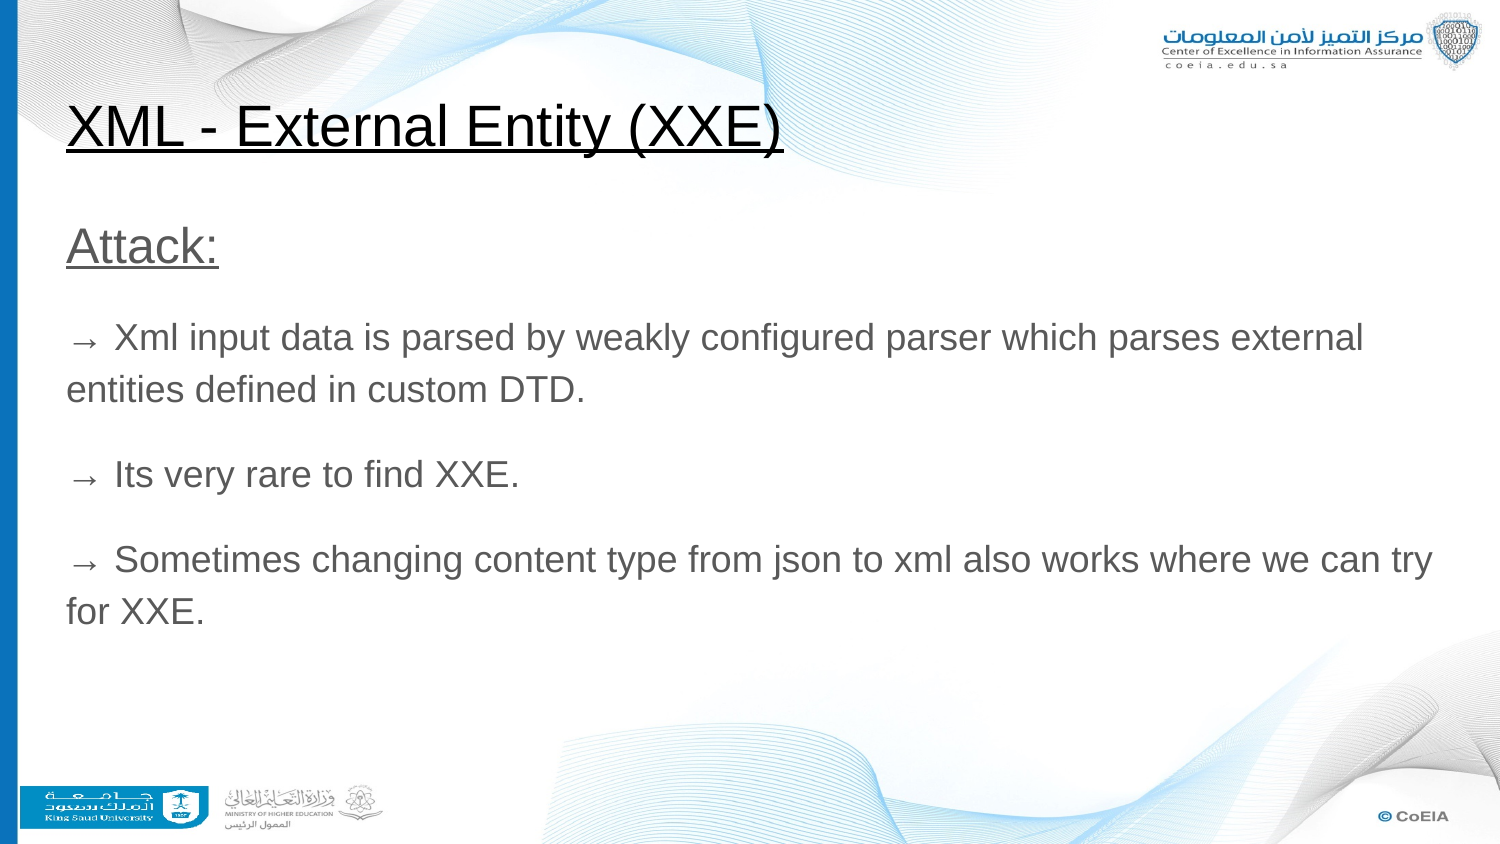

# XML - External Entity (XXE)
Attack:
→ Xml input data is parsed by weakly configured parser which parses external entities defined in custom DTD.
→ Its very rare to find XXE.
→ Sometimes changing content type from json to xml also works where we can try for XXE.